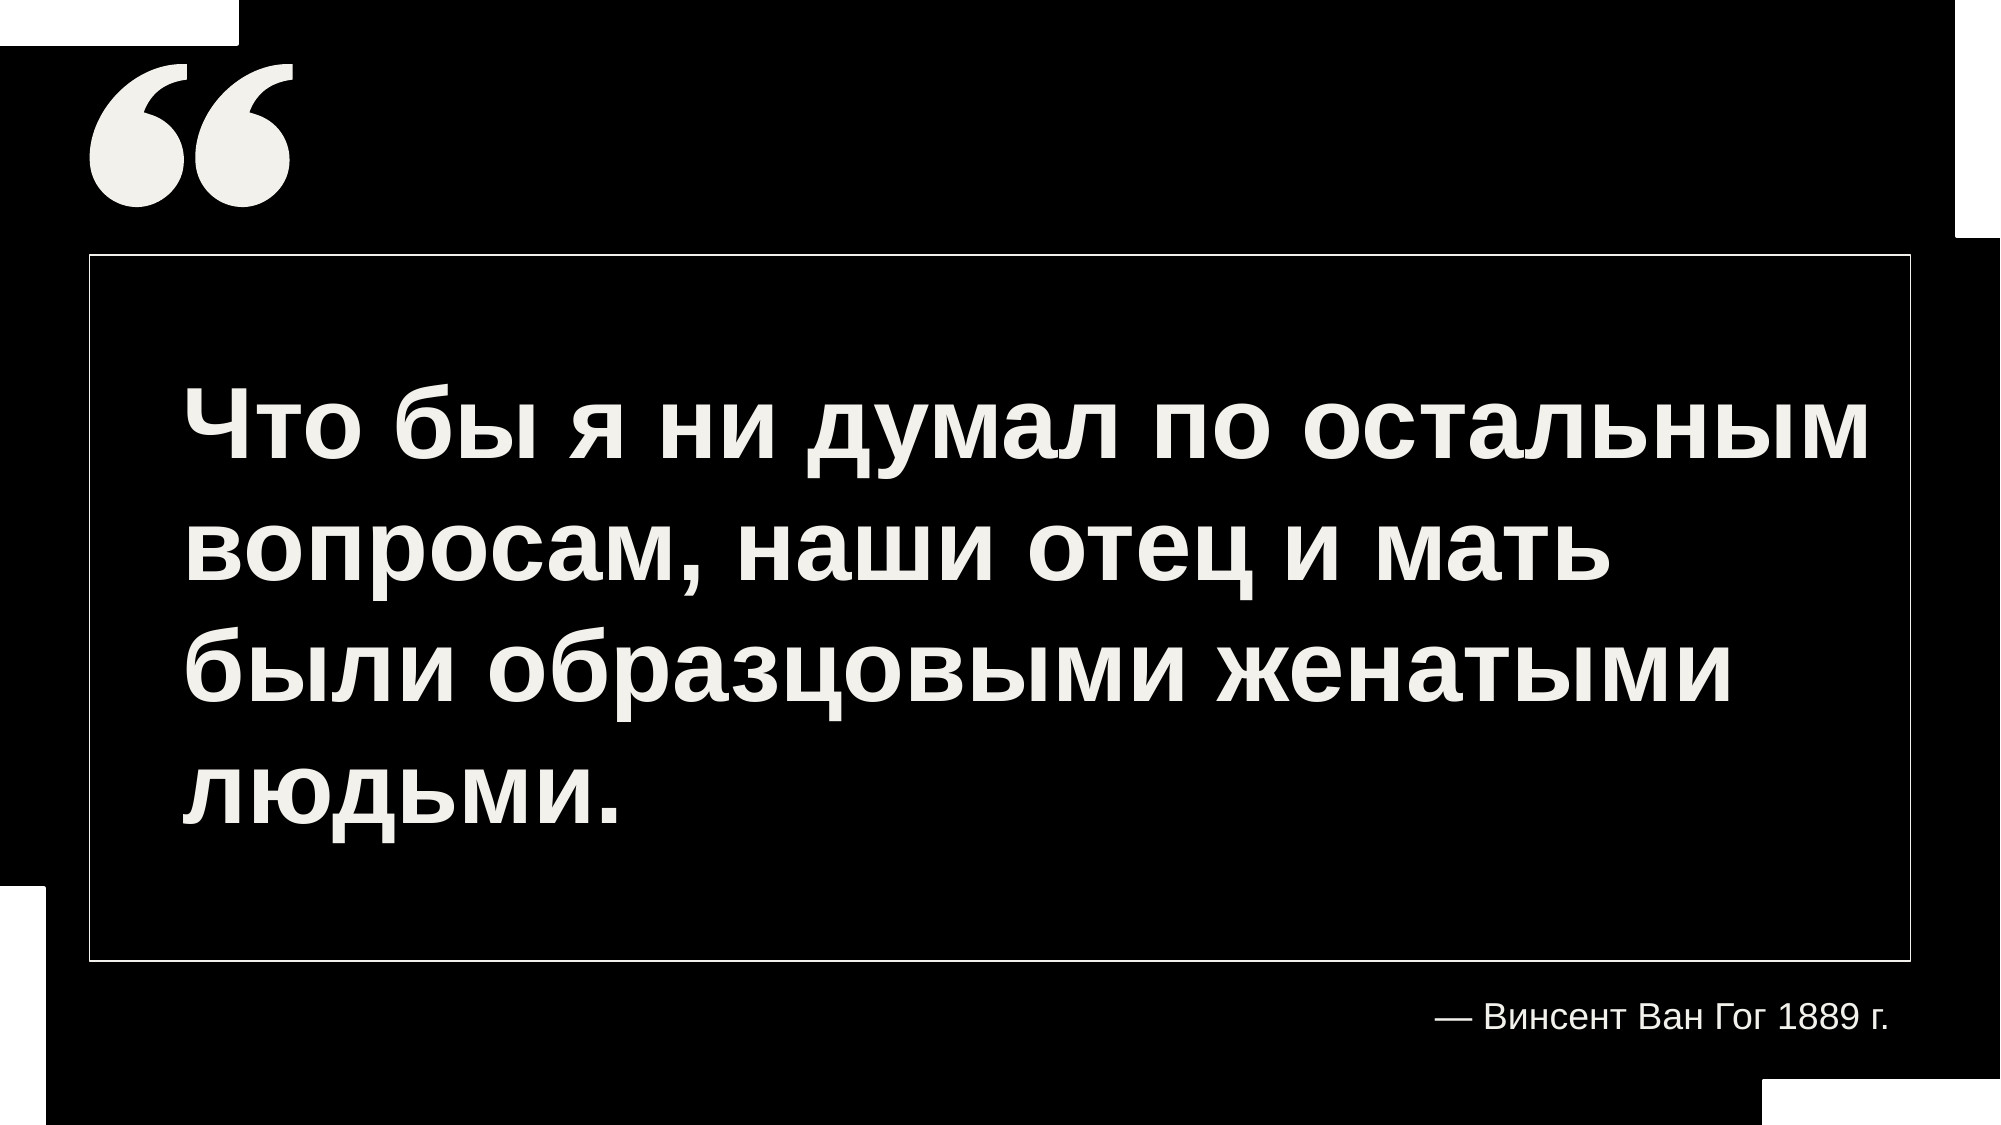

# Что бы я ни думал по остальным вопросам, наши отец и мать были образцовыми женатыми людьми.

― Винсент Ван Гог 1889 г.